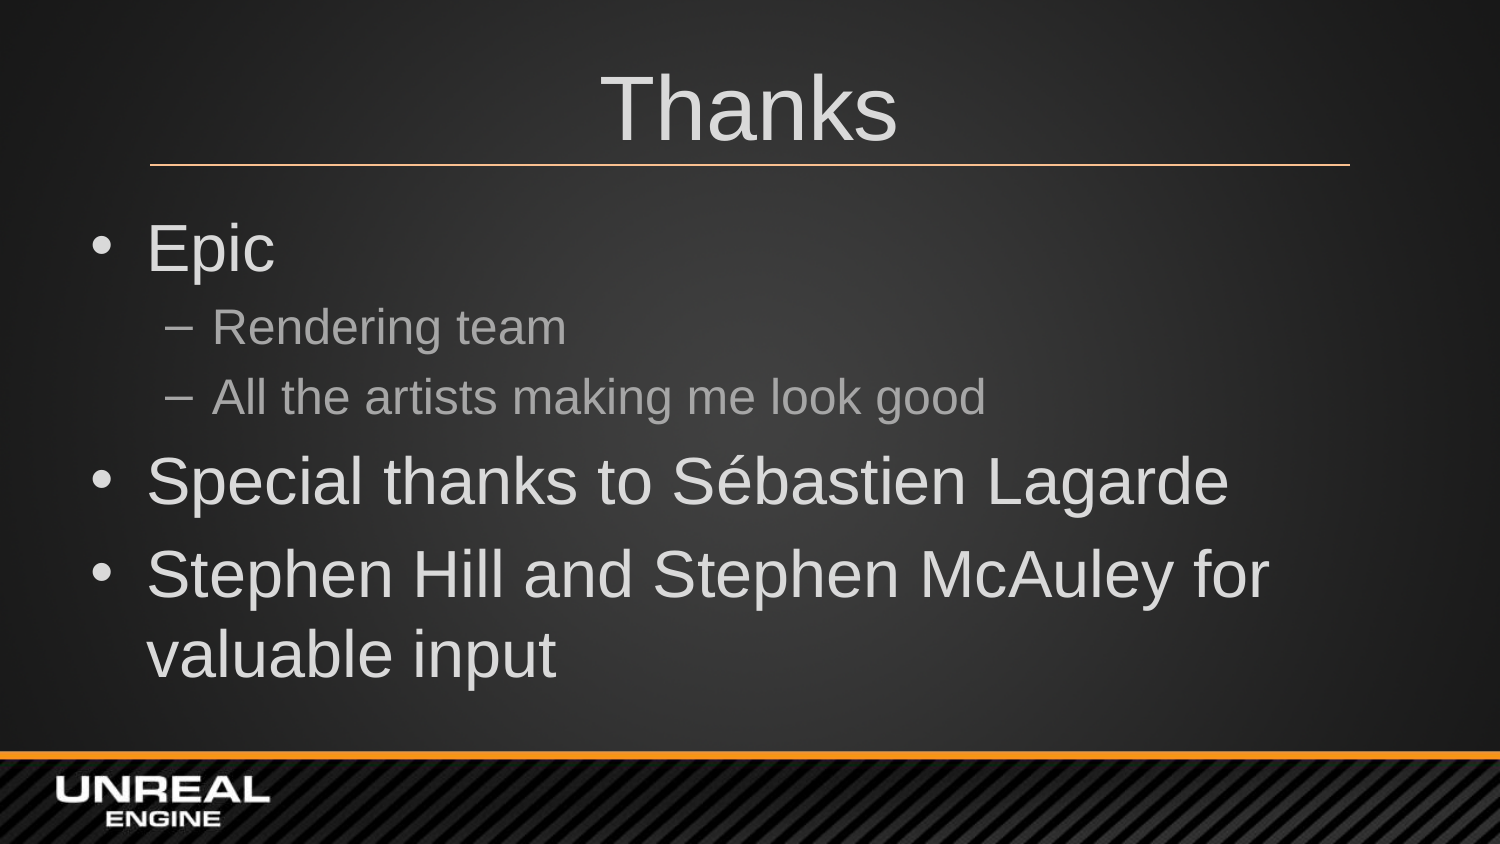

# Thanks
Epic
Rendering team
All the artists making me look good
Special thanks to Sébastien Lagarde
Stephen Hill and Stephen McAuley for valuable input